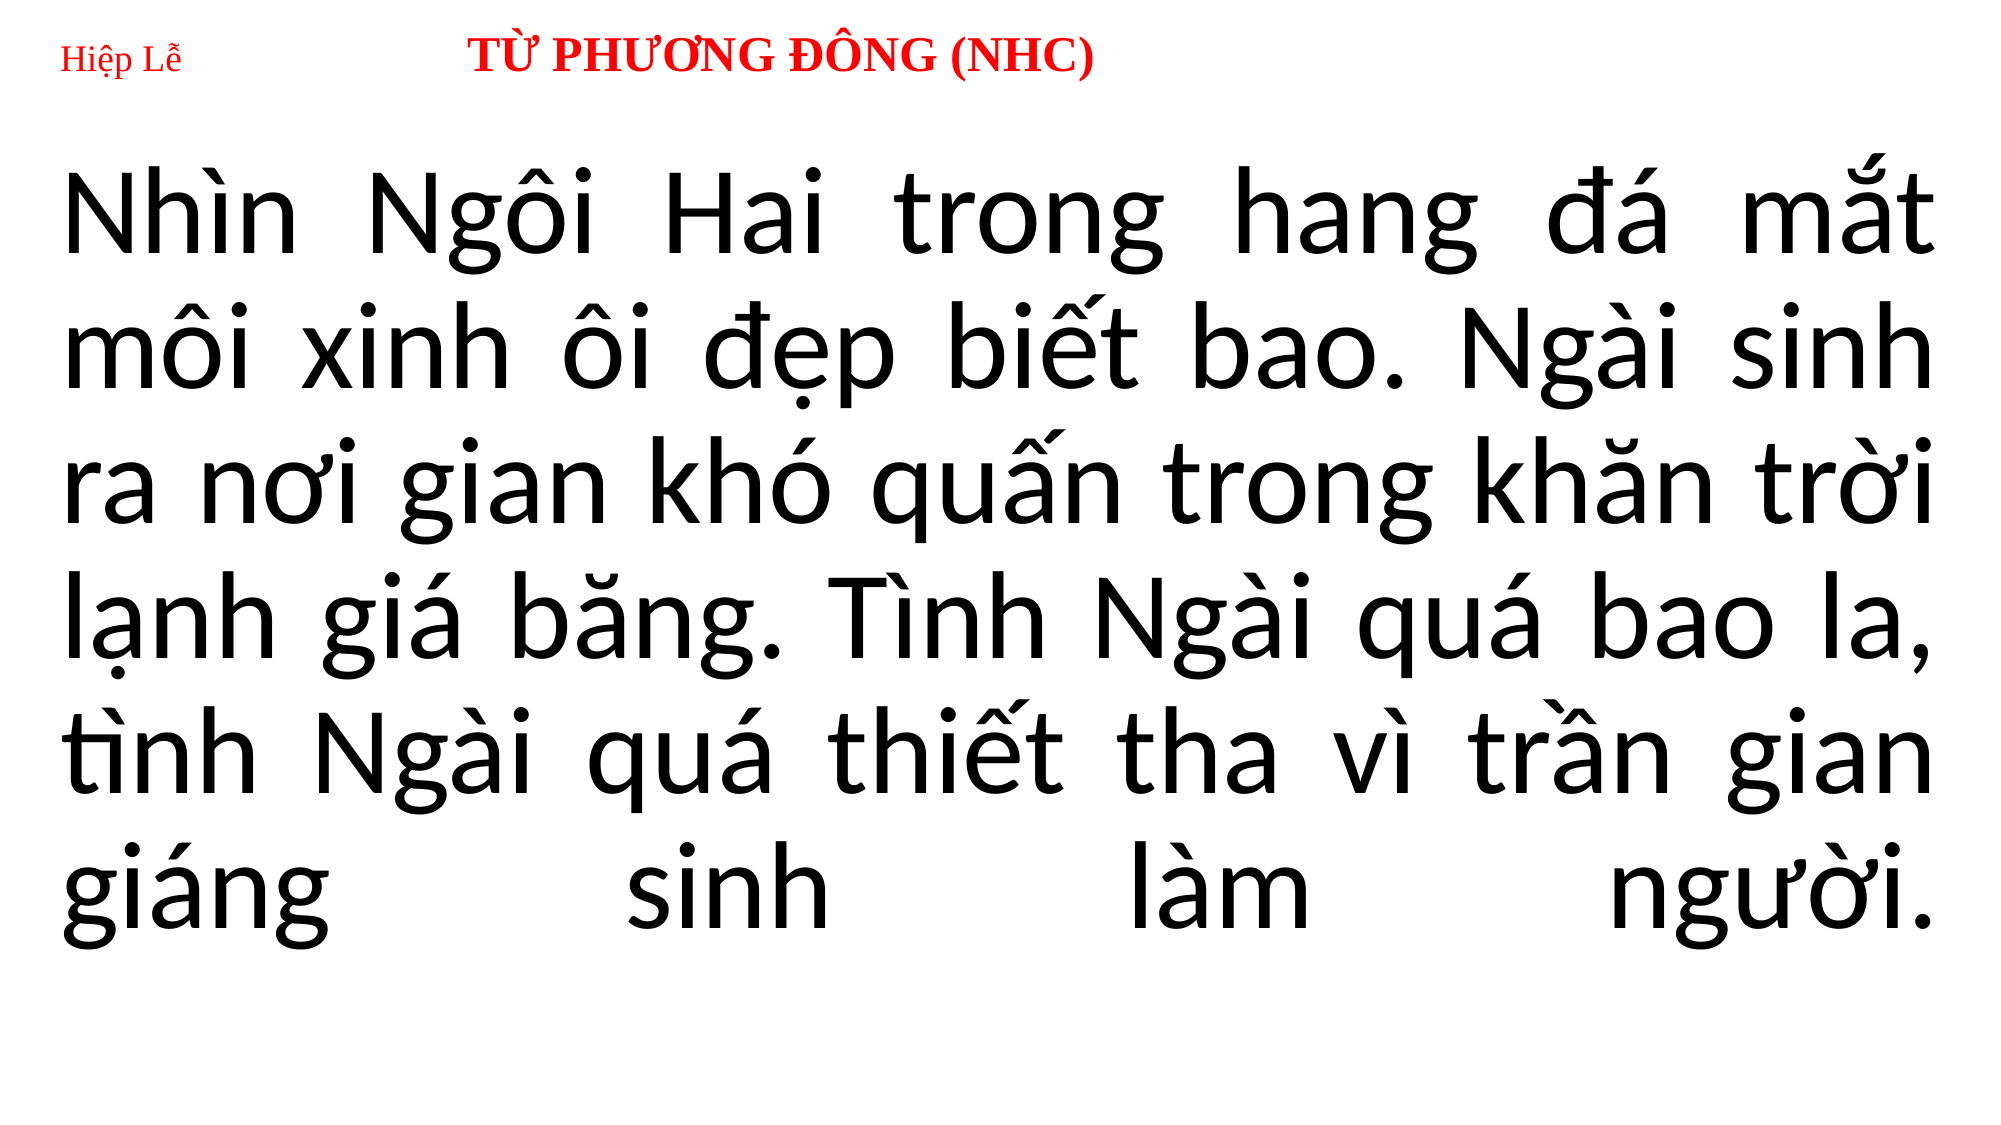

# Hiệp Lễ                              TỪ PHƯƠNG ĐÔNG (NHC)
Nhìn Ngôi Hai trong hang đá mắt môi xinh ôi đẹp biết bao. Ngài sinh ra nơi gian khó quấn trong khăn trời lạnh giá băng. Tình Ngài quá bao la, tình Ngài quá thiết tha vì trần gian giáng sinh làm người.